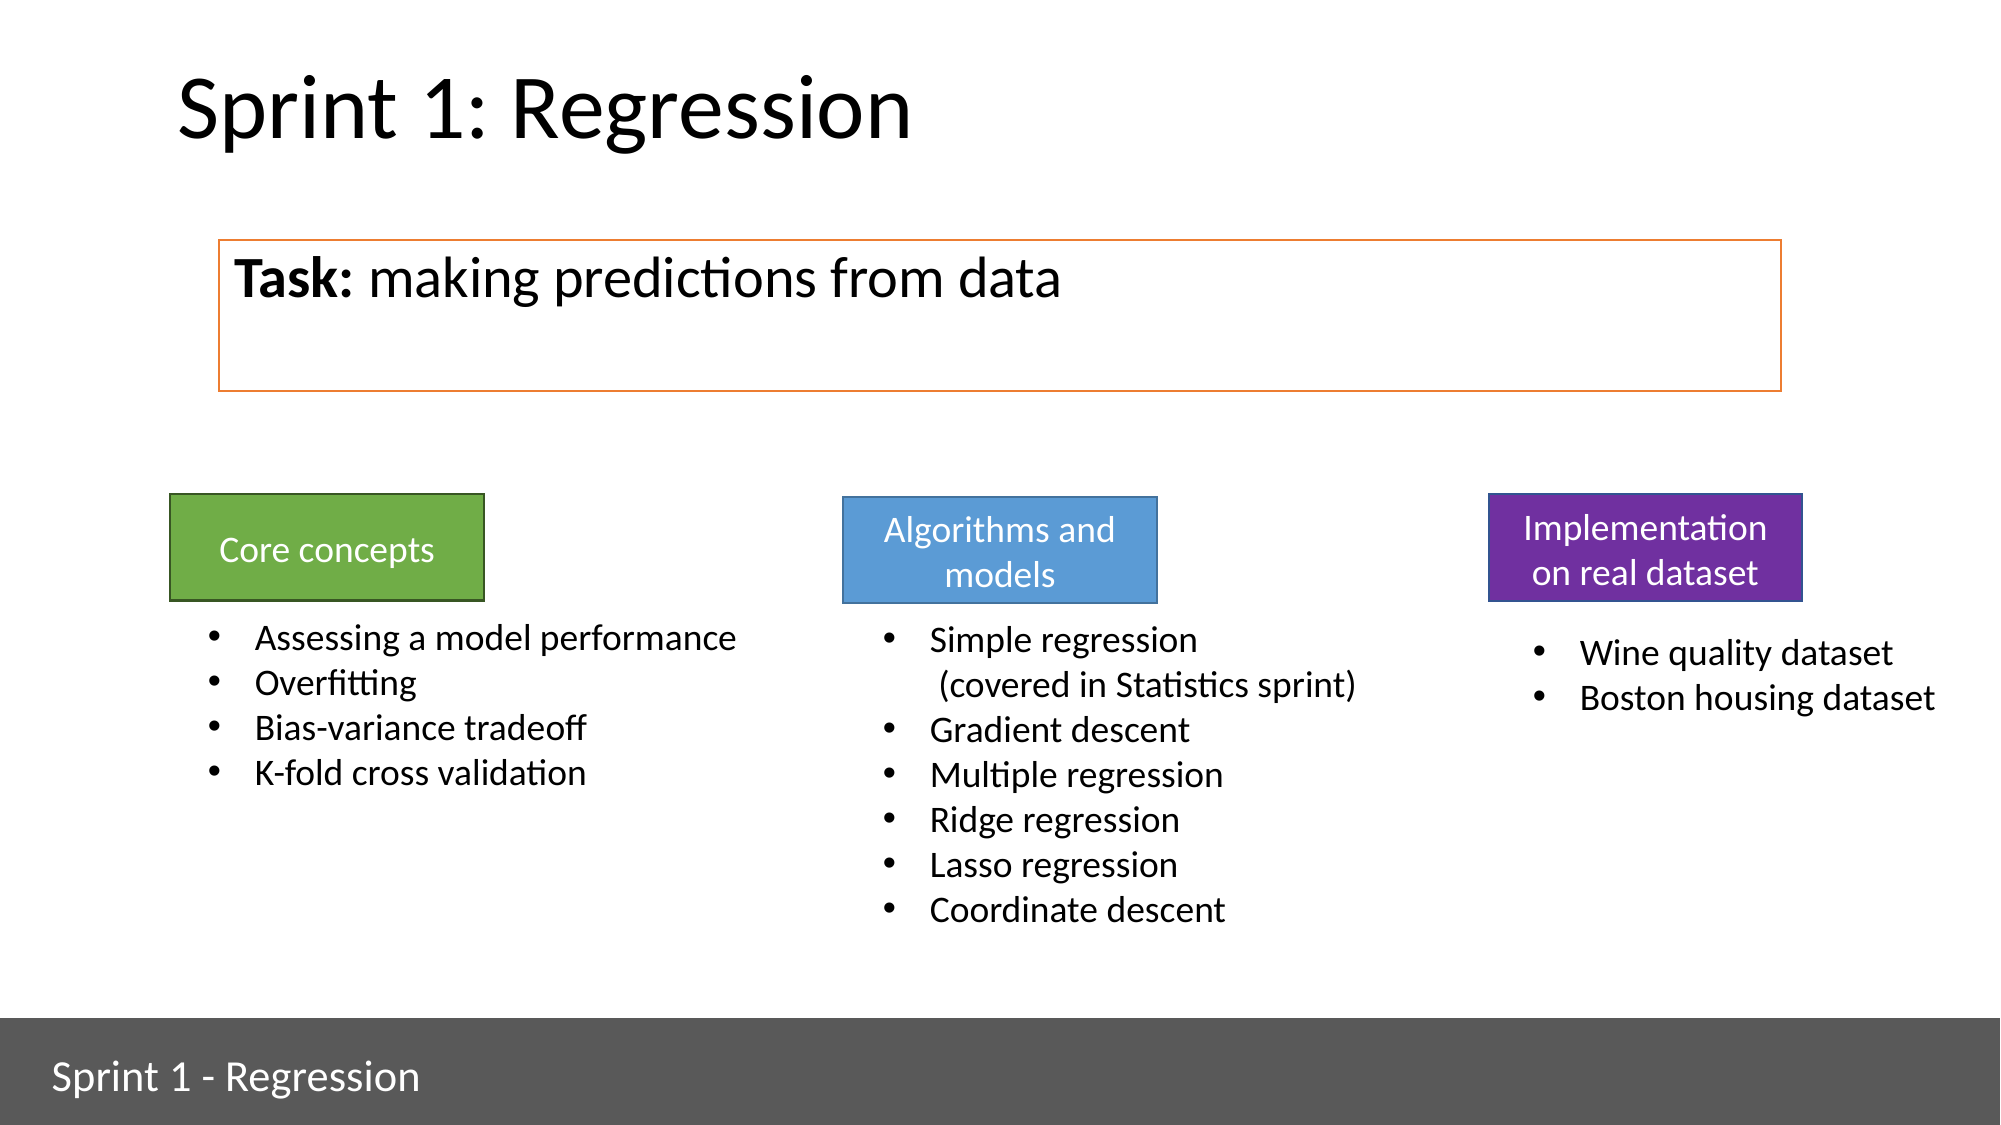

# Sprint 1: Regression
Task: making predictions from data
Core concepts
Implementation on real dataset
Algorithms and models
Assessing a model performance
Overfitting
Bias-variance tradeoff
K-fold cross validation
Simple regression
 (covered in Statistics sprint)
Gradient descent
Multiple regression
Ridge regression
Lasso regression
Coordinate descent

Wine quality dataset
Boston housing dataset

Sprint 1 - Regression